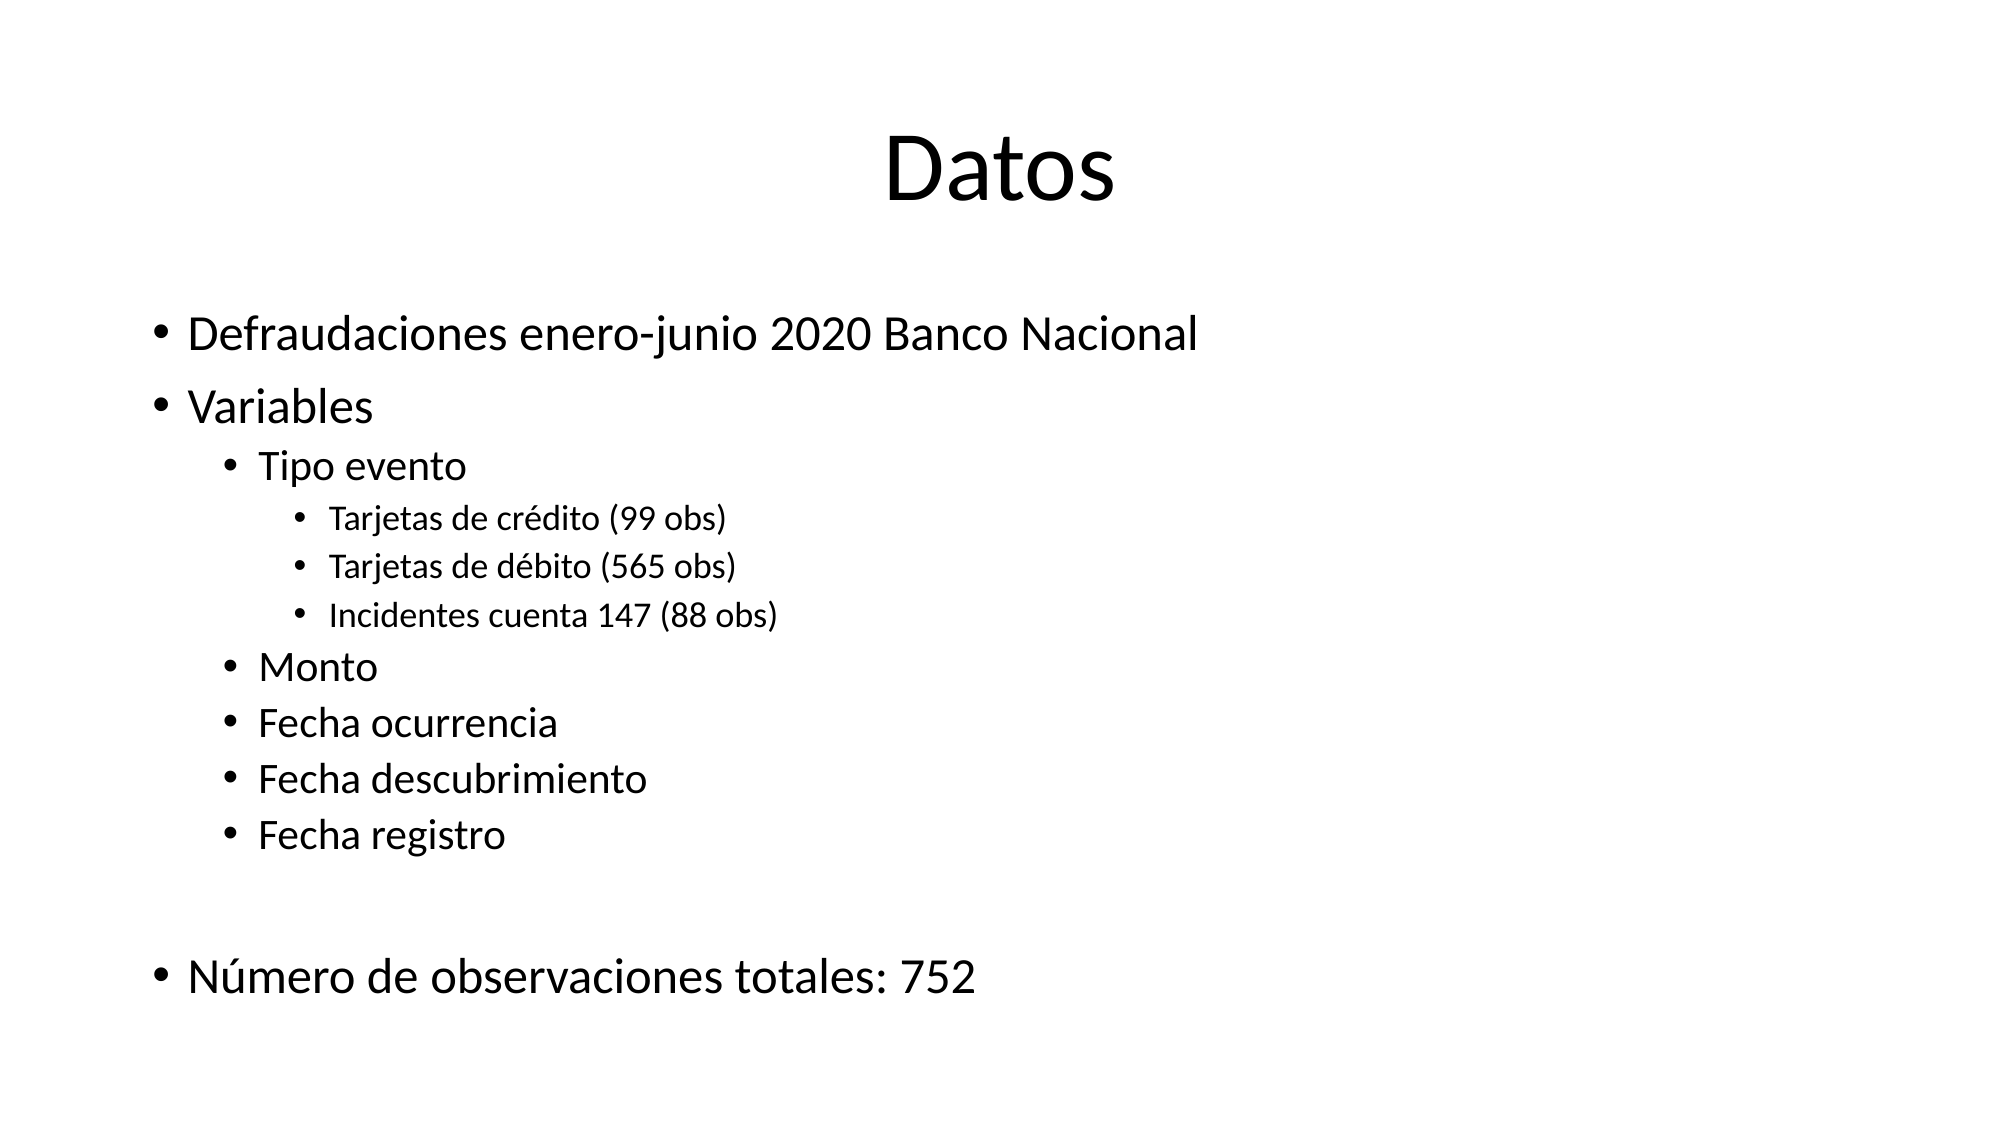

# Datos
Defraudaciones enero-junio 2020 Banco Nacional
Variables
Tipo evento
Tarjetas de crédito (99 obs)
Tarjetas de débito (565 obs)
Incidentes cuenta 147 (88 obs)
Monto
Fecha ocurrencia
Fecha descubrimiento
Fecha registro

Número de observaciones totales: 752